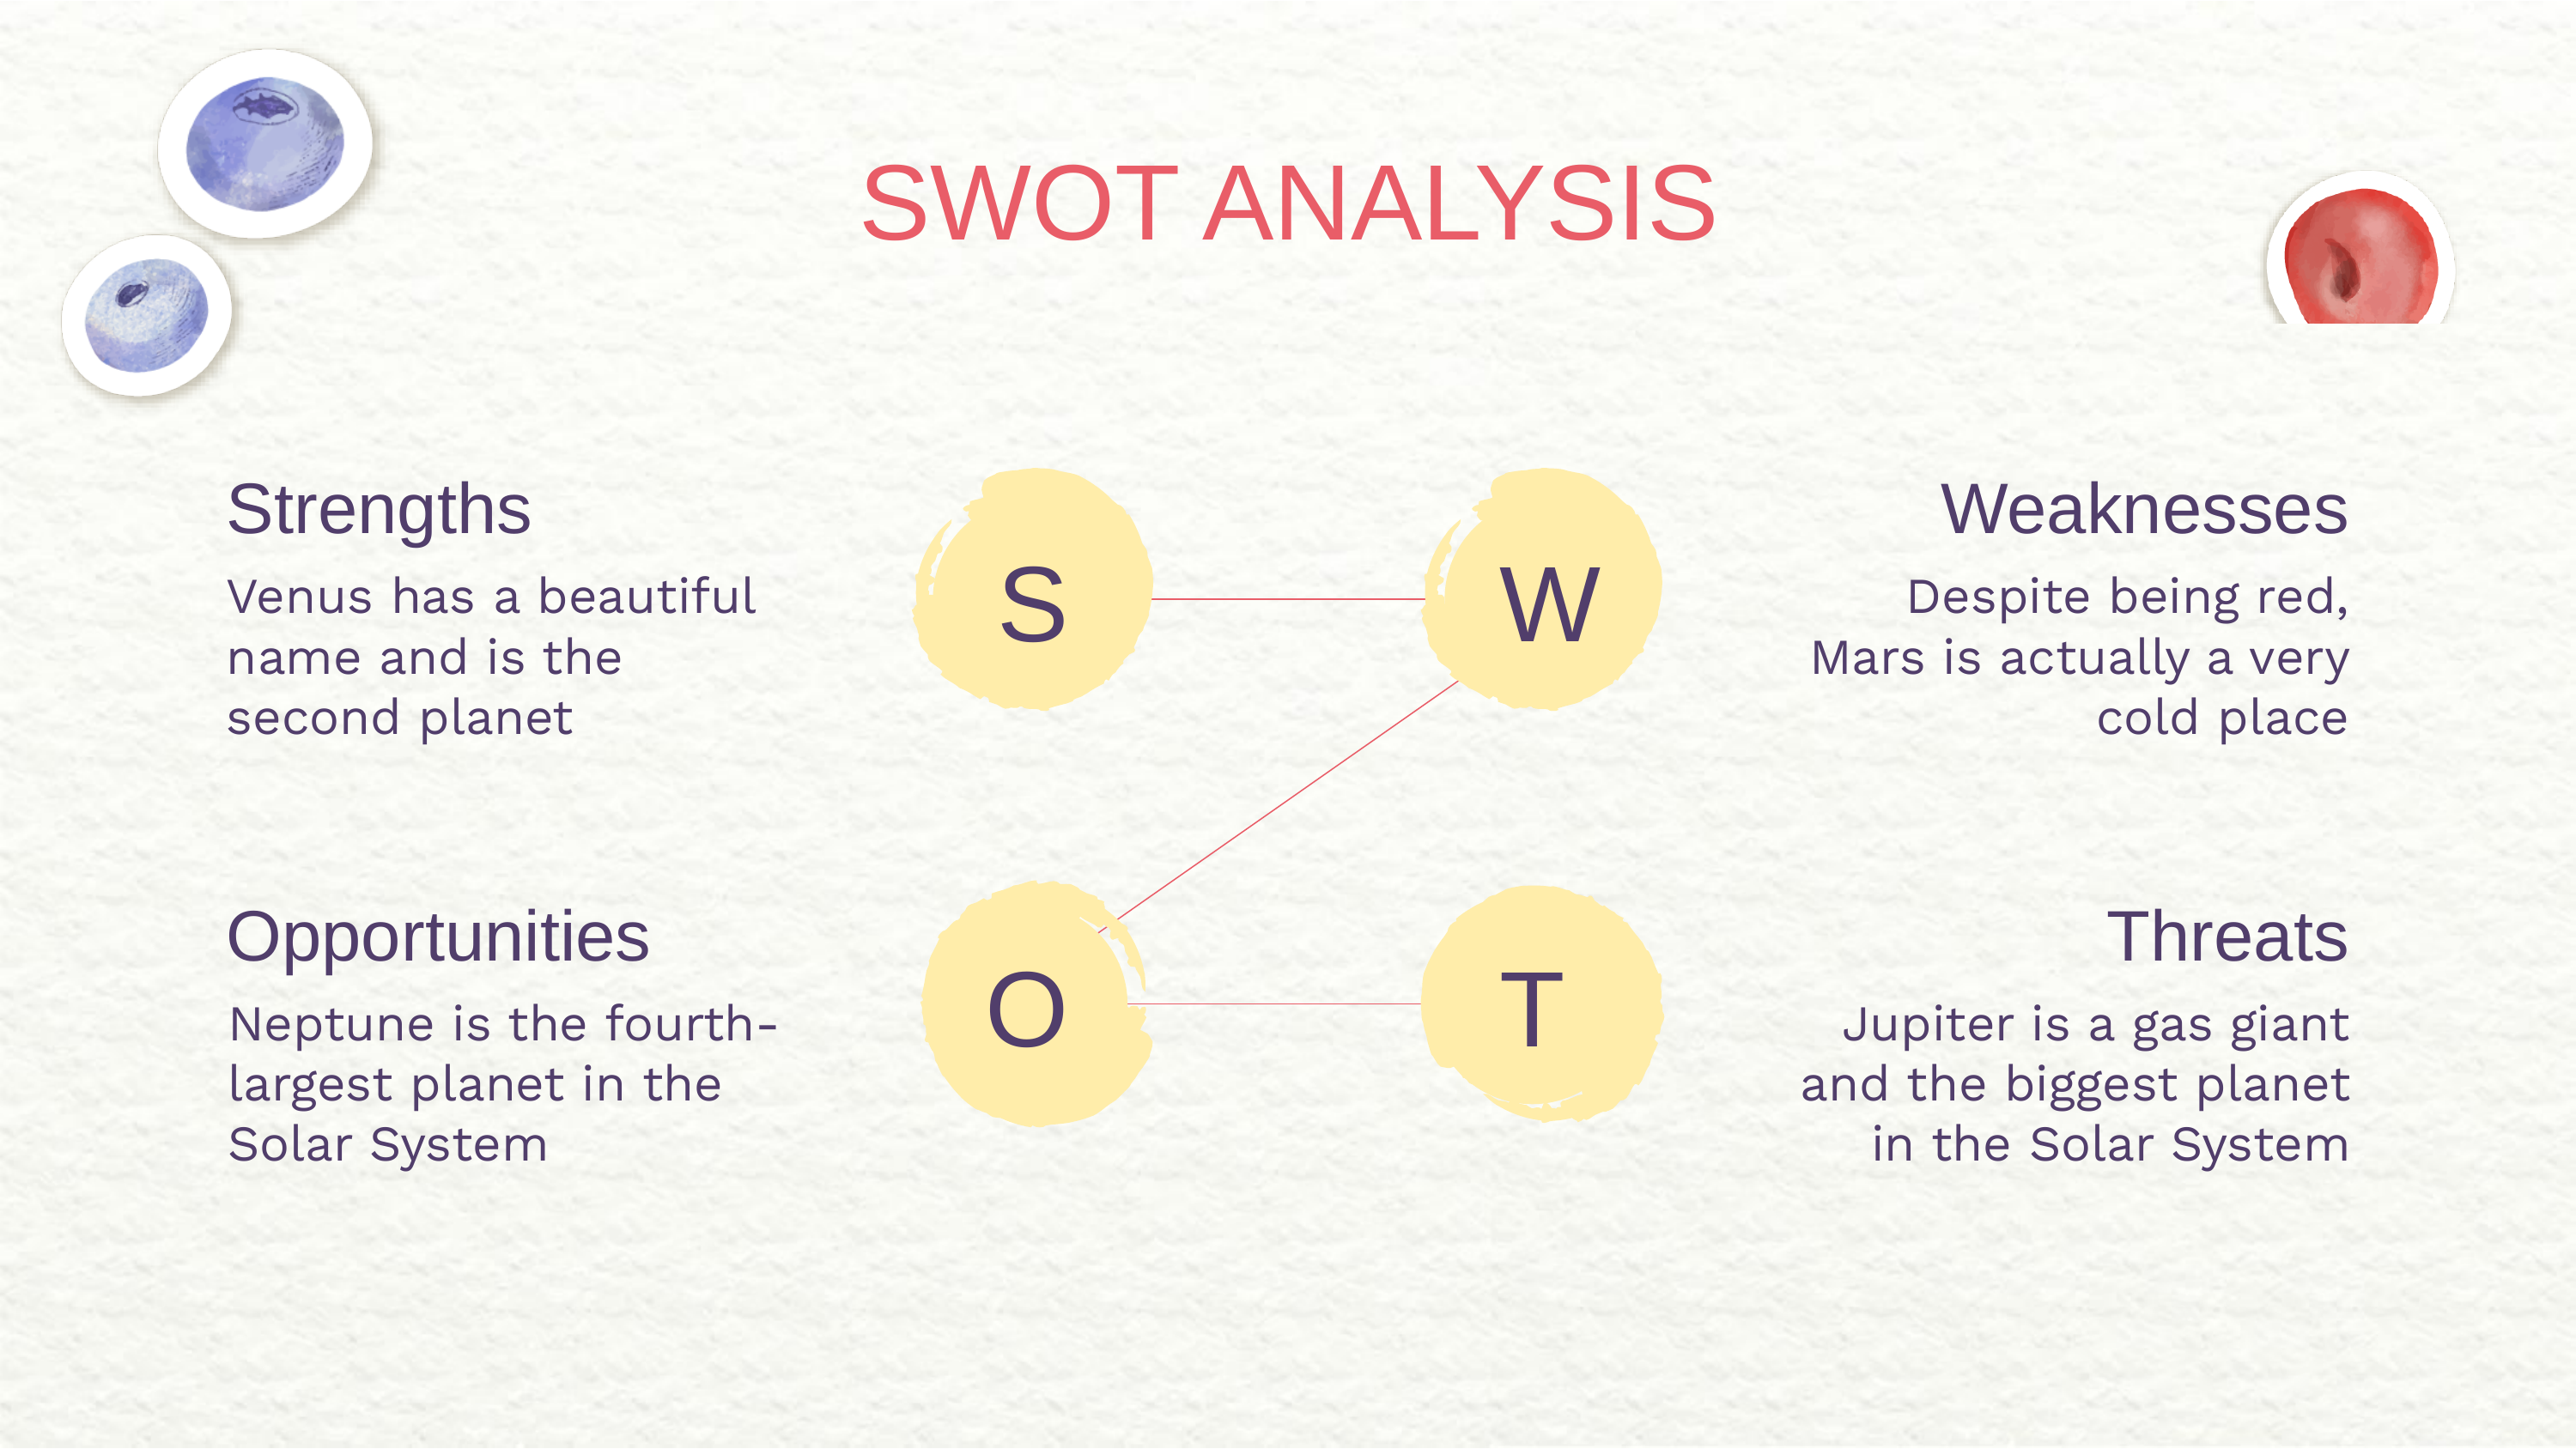

SWOT ANALYSIS

S
W

O
T
# Strengths
Weaknesses

Venus has a beautiful name and is the second planet
Despite being red, Mars is actually a very cold place
Opportunities
Threats

Neptune is the fourth-largest planet in the Solar System
Jupiter is a gas giant and the biggest planet in the Solar System